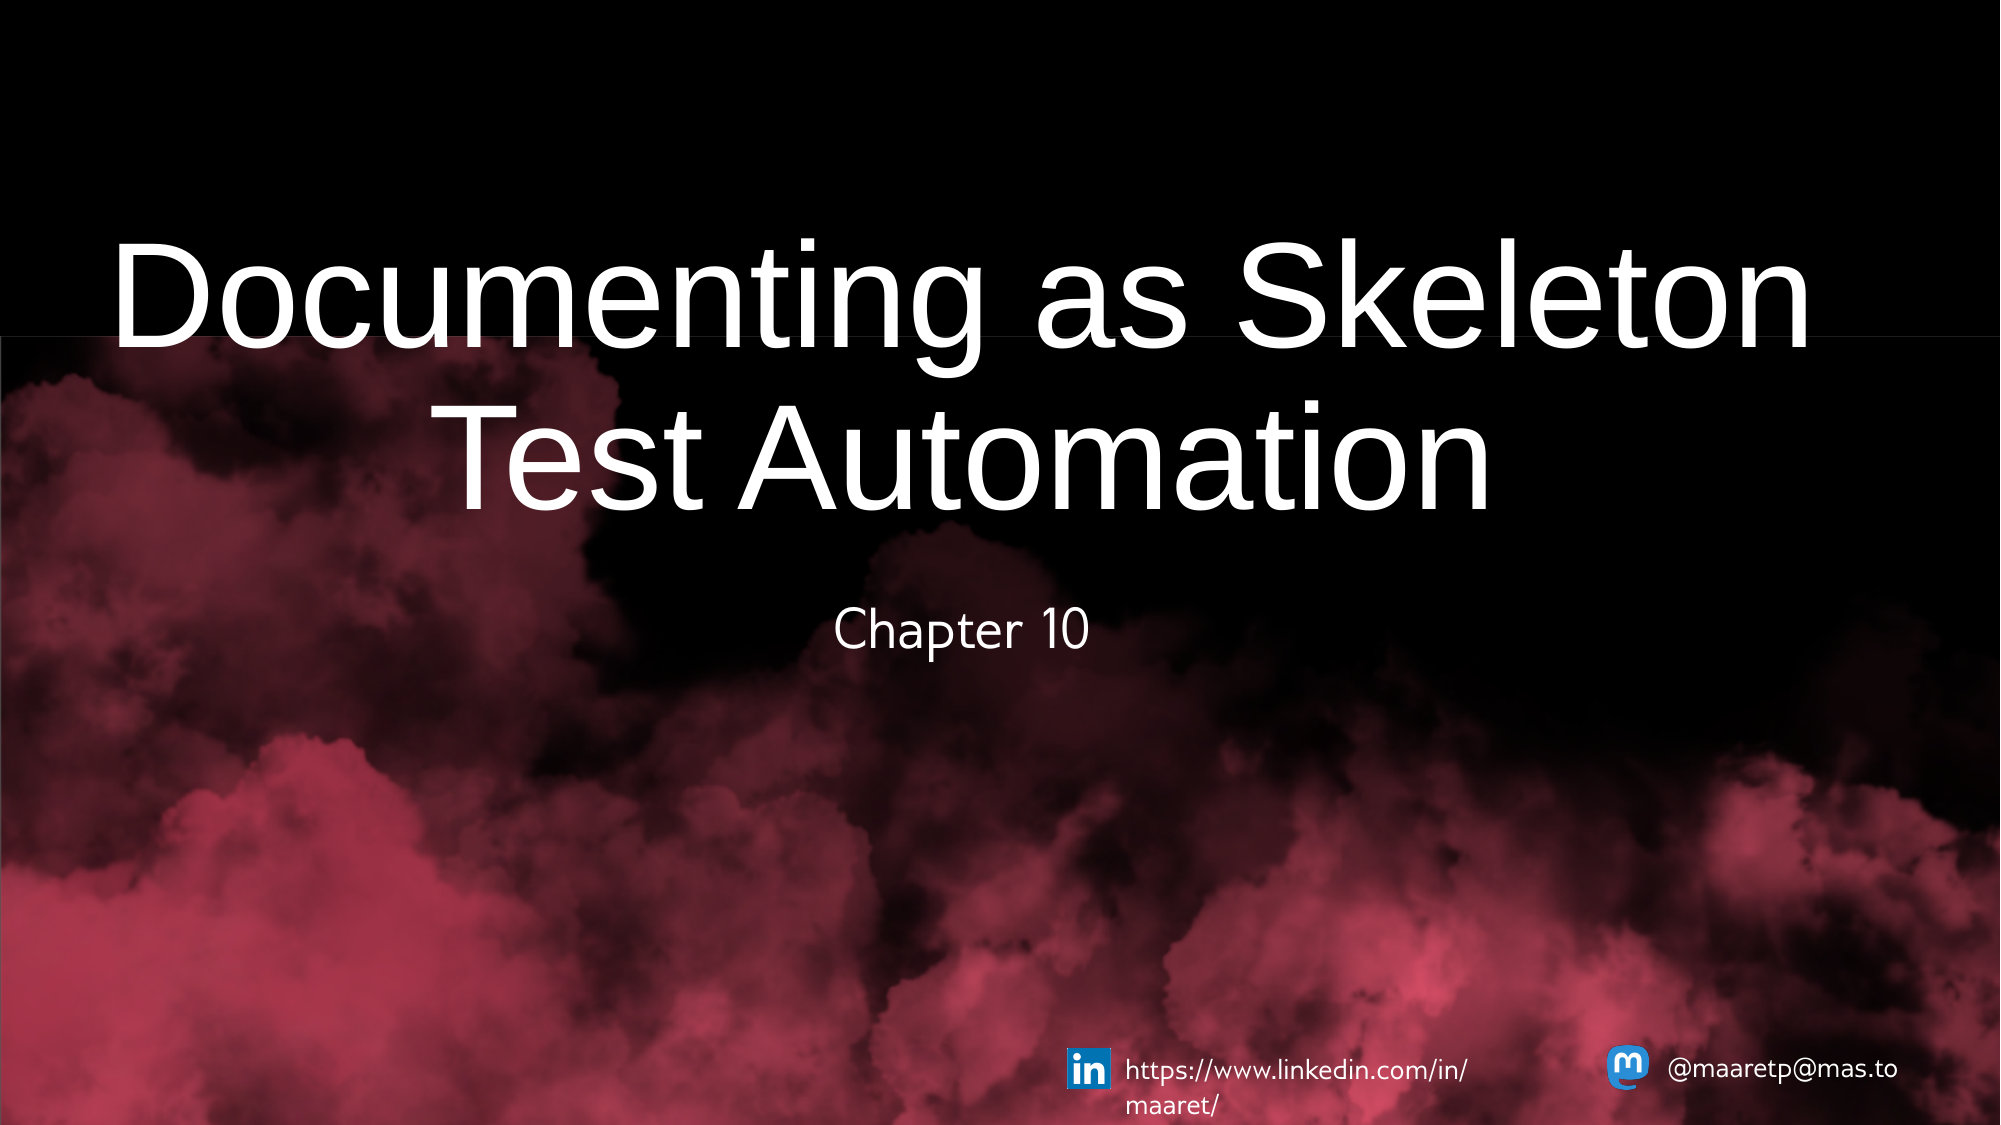

Documenting as Skeleton Test Automation
Chapter 10